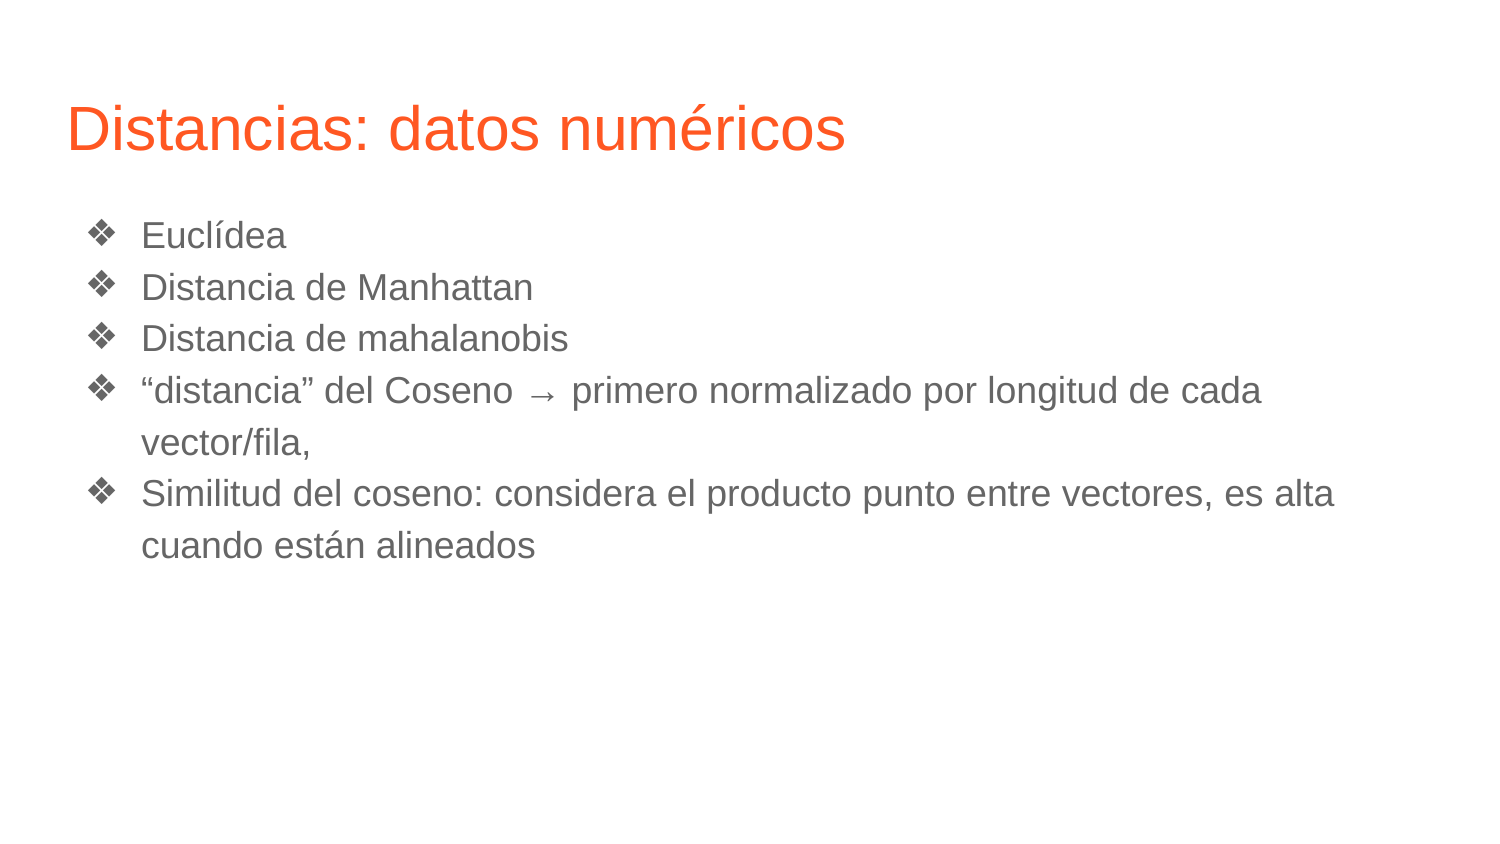

Distancias: datos numéricos
Euclídea
Distancia de Manhattan
Distancia de mahalanobis
“distancia” del Coseno → primero normalizado por longitud de cada vector/fila,
Similitud del coseno: considera el producto punto entre vectores, es alta cuando están alineados